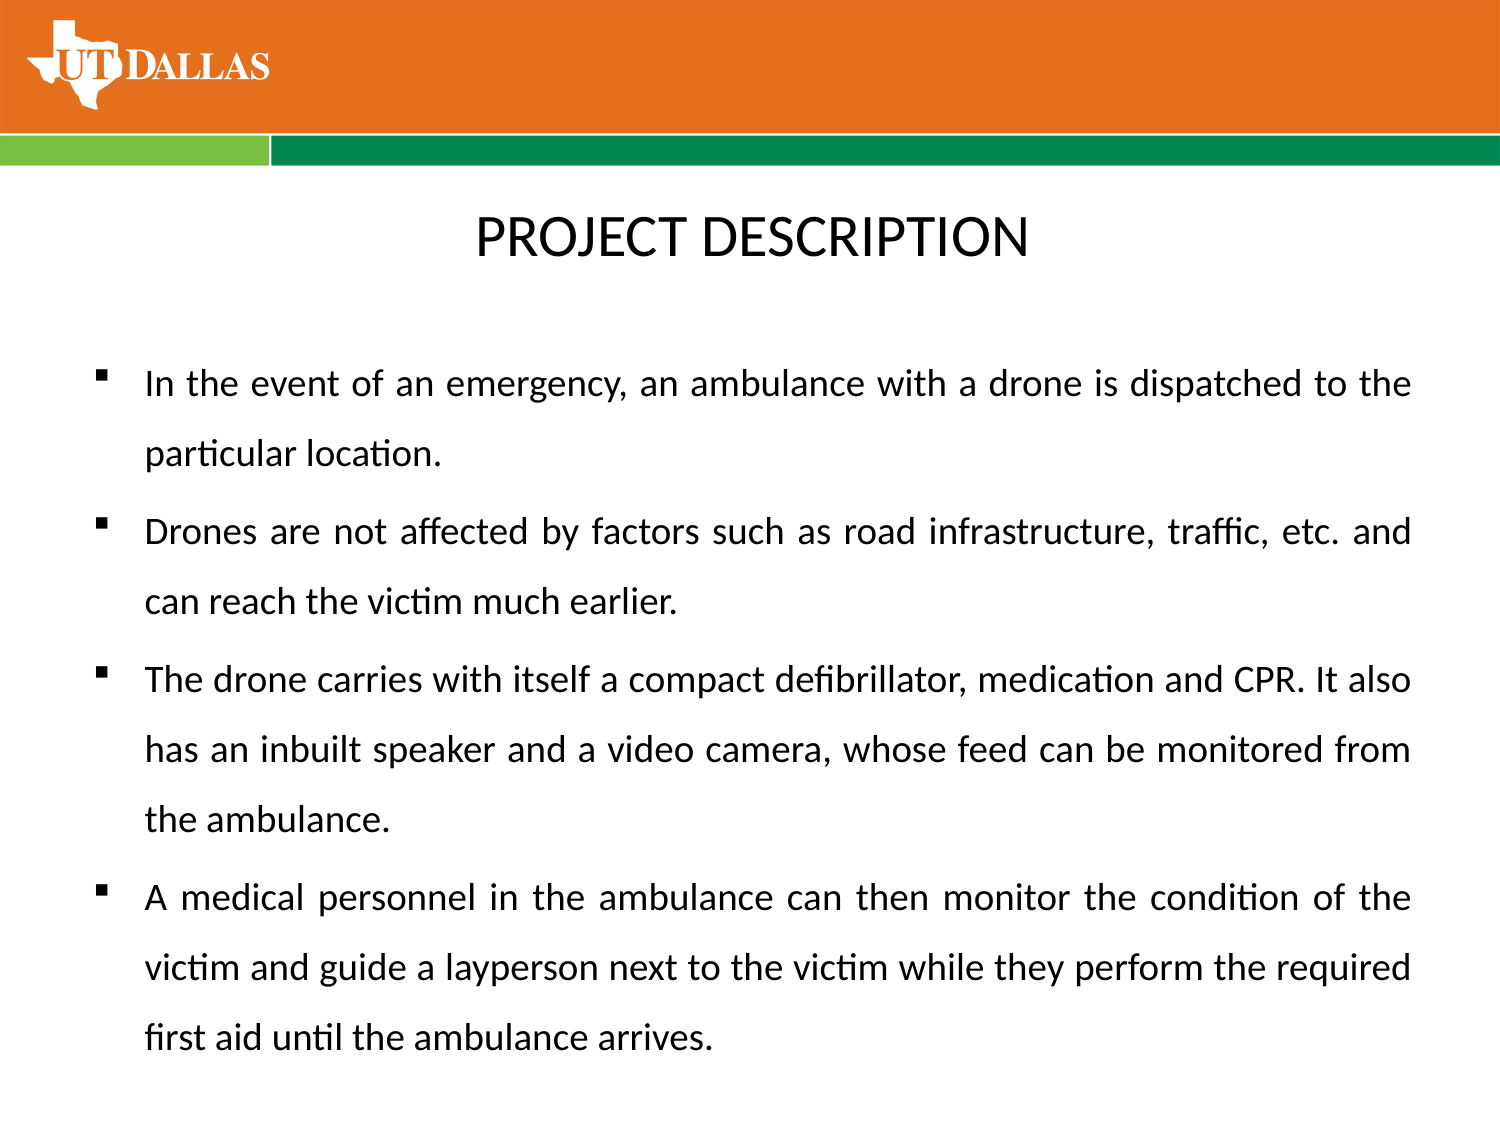

# PROJECT DESCRIPTION
In the event of an emergency, an ambulance with a drone is dispatched to the particular location.
Drones are not affected by factors such as road infrastructure, traffic, etc. and can reach the victim much earlier.
The drone carries with itself a compact defibrillator, medication and CPR. It also has an inbuilt speaker and a video camera, whose feed can be monitored from the ambulance.
A medical personnel in the ambulance can then monitor the condition of the victim and guide a layperson next to the victim while they perform the required first aid until the ambulance arrives.